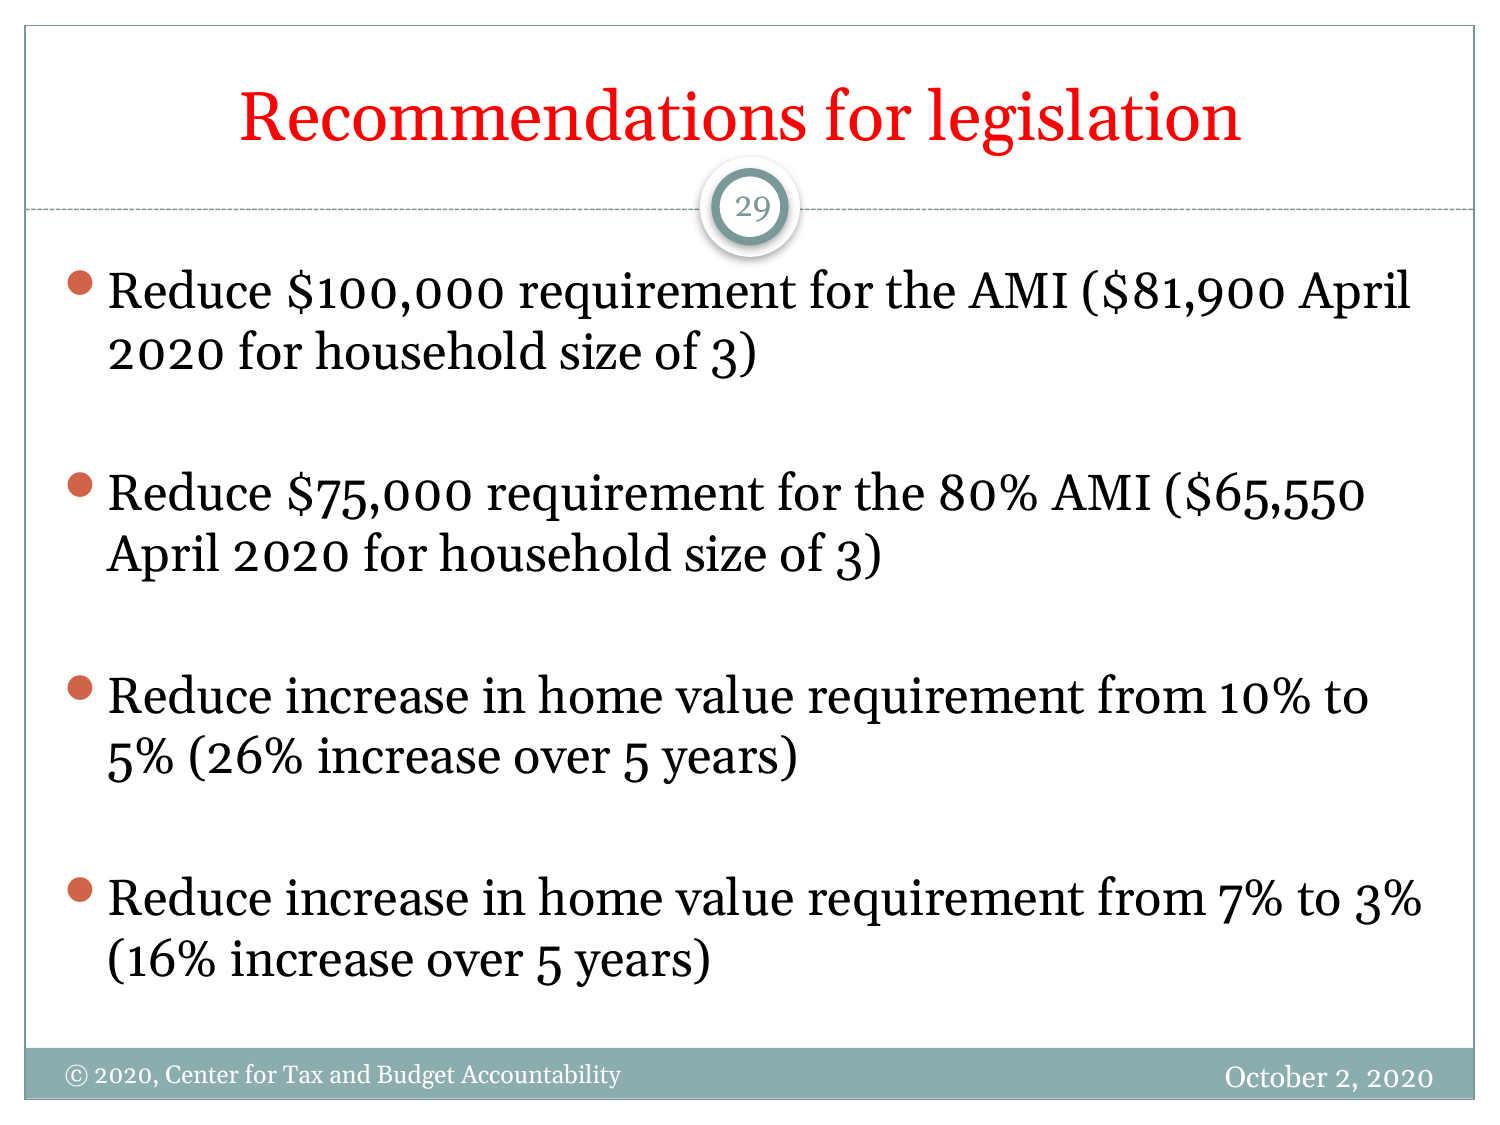

# Recommendations for legislation
29
Reduce $100,000 requirement for the AMI ($81,900 April 2020 for household size of 3)

Reduce $75,000 requirement for the 80% AMI ($65,550 April 2020 for household size of 3)

Reduce increase in home value requirement from 10% to 5% (26% increase over 5 years)

Reduce increase in home value requirement from 7% to 3% (16% increase over 5 years)

October 2, 2020
© 2020, Center for Tax and Budget Accountability